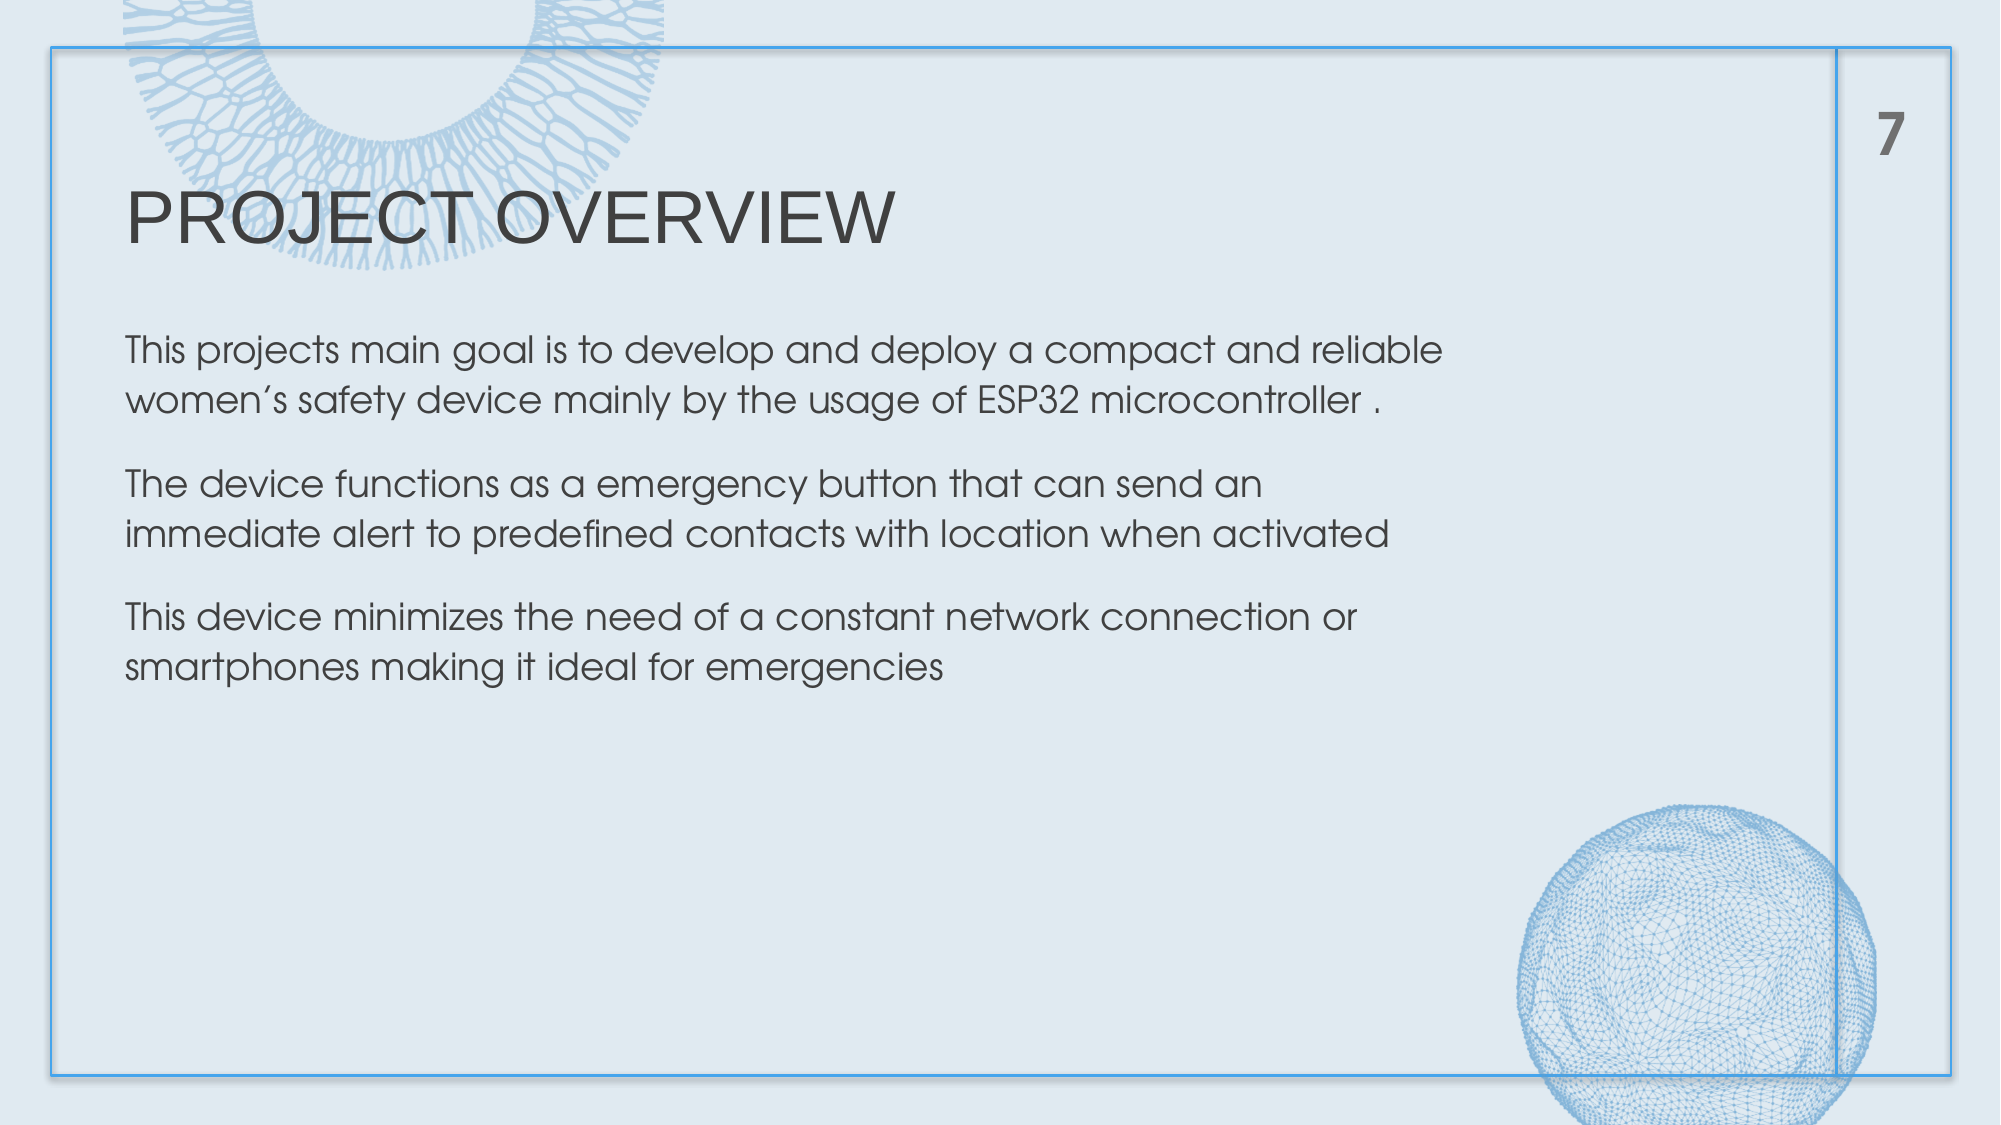

7
# Project overview
This projects main goal is to develop and deploy a compact and reliable women’s safety device mainly by the usage of ESP32 microcontroller .
The device functions as a emergency button that can send an immediate alert to predefined contacts with location when activated
This device minimizes the need of a constant network connection or smartphones making it ideal for emergencies